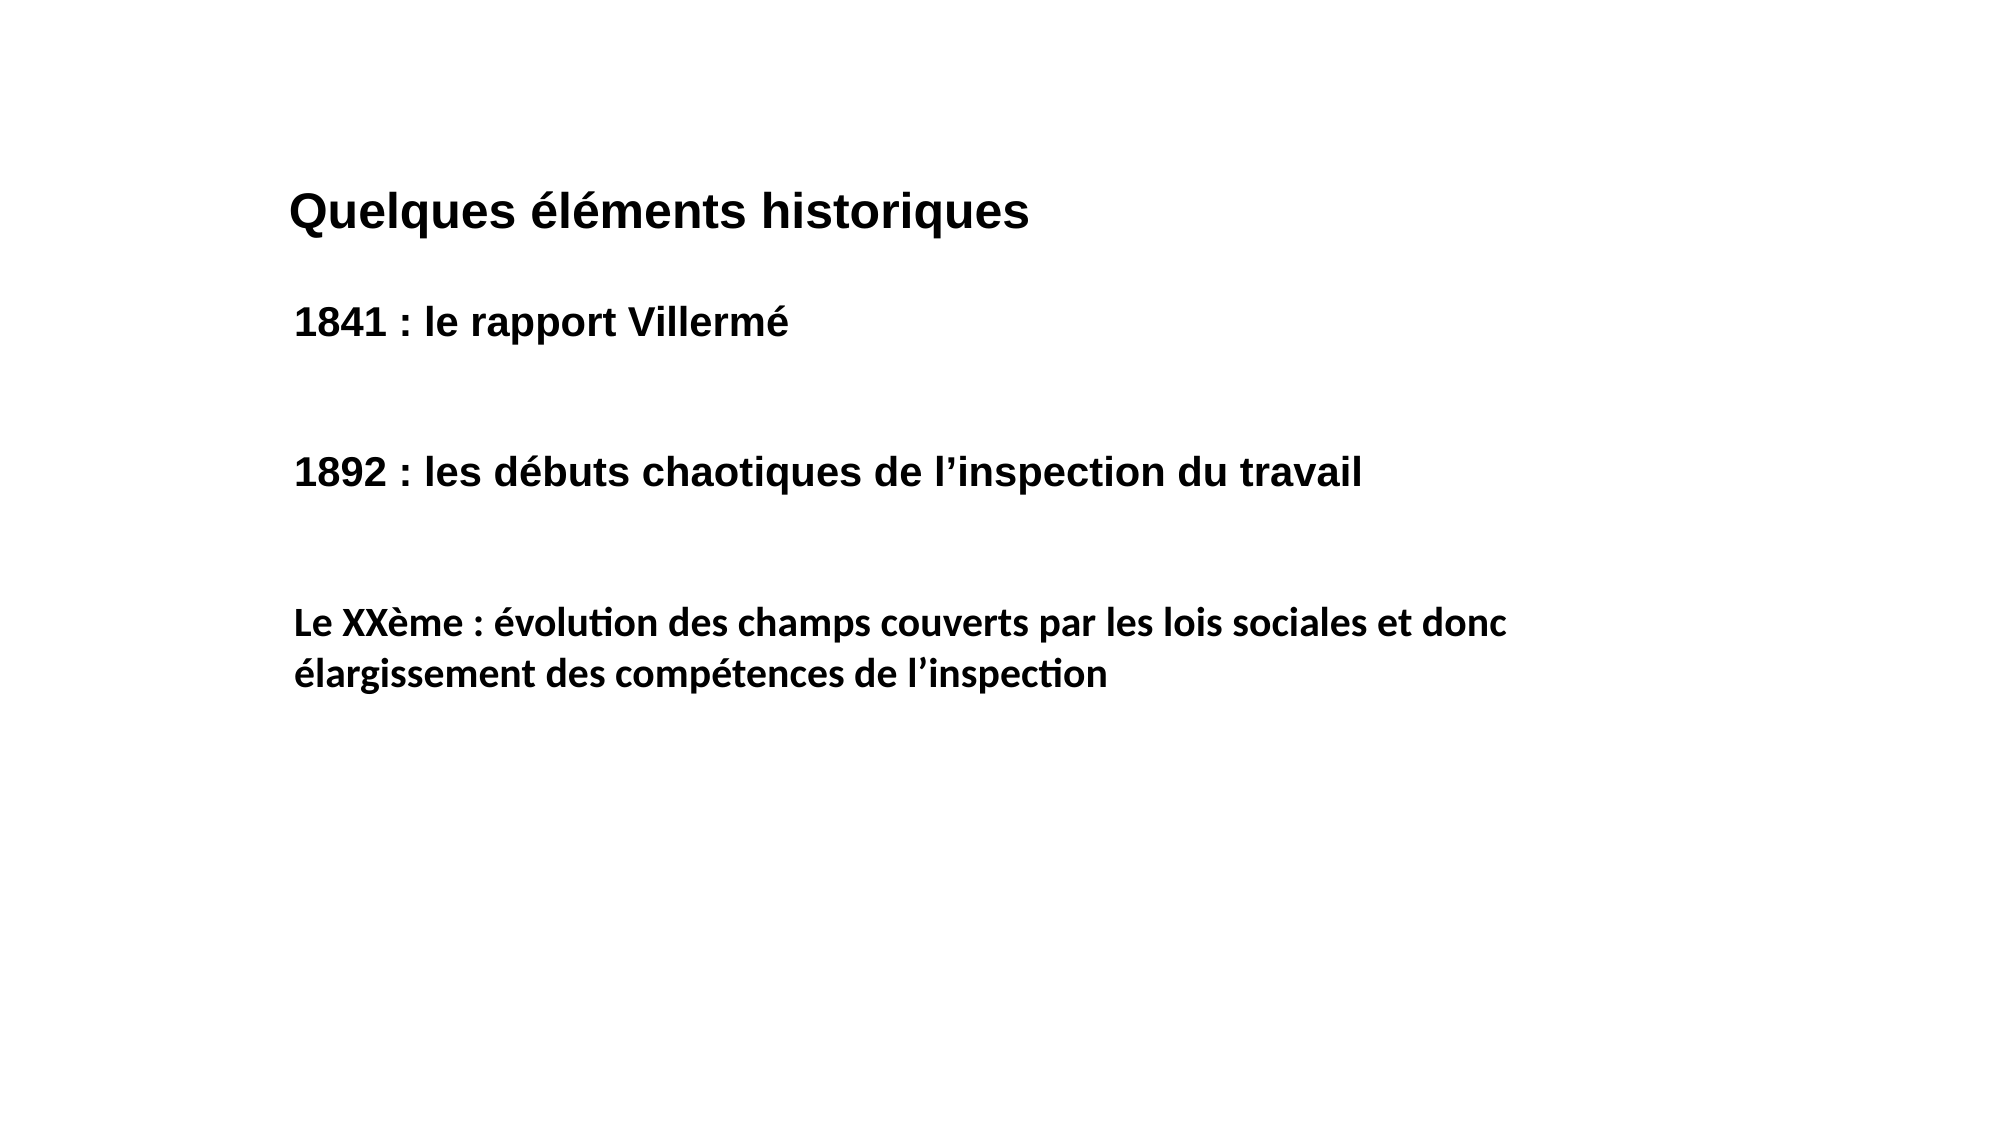

Quelques éléments historiques

1841 : le rapport Villermé

1892 : les débuts chaotiques de l’inspection du travail

Le XXème : évolution des champs couverts par les lois sociales et donc élargissement des compétences de l’inspection